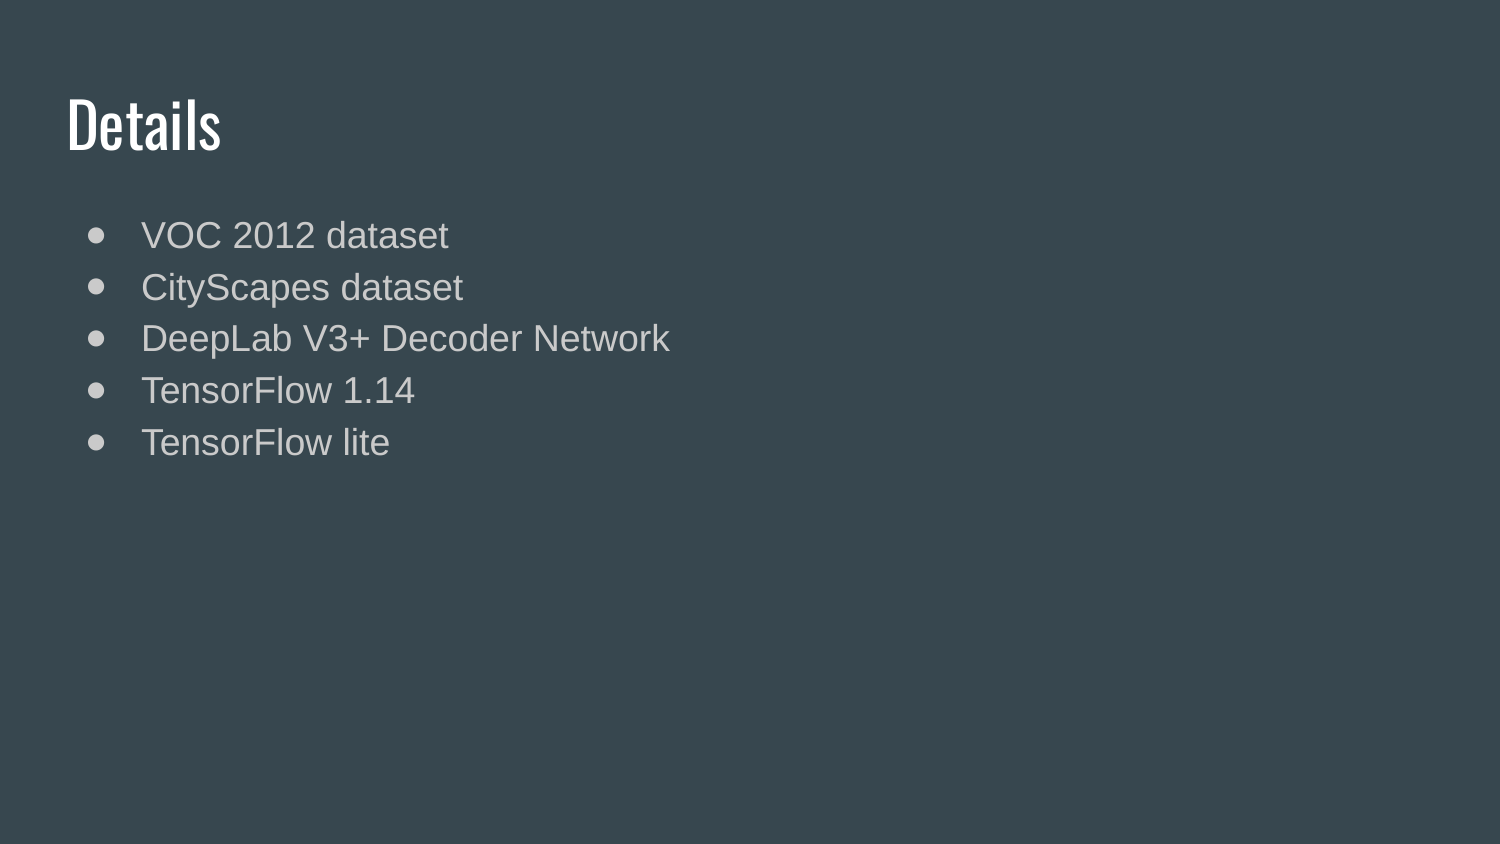

# Details
VOC 2012 dataset
CityScapes dataset
DeepLab V3+ Decoder Network
TensorFlow 1.14
TensorFlow lite